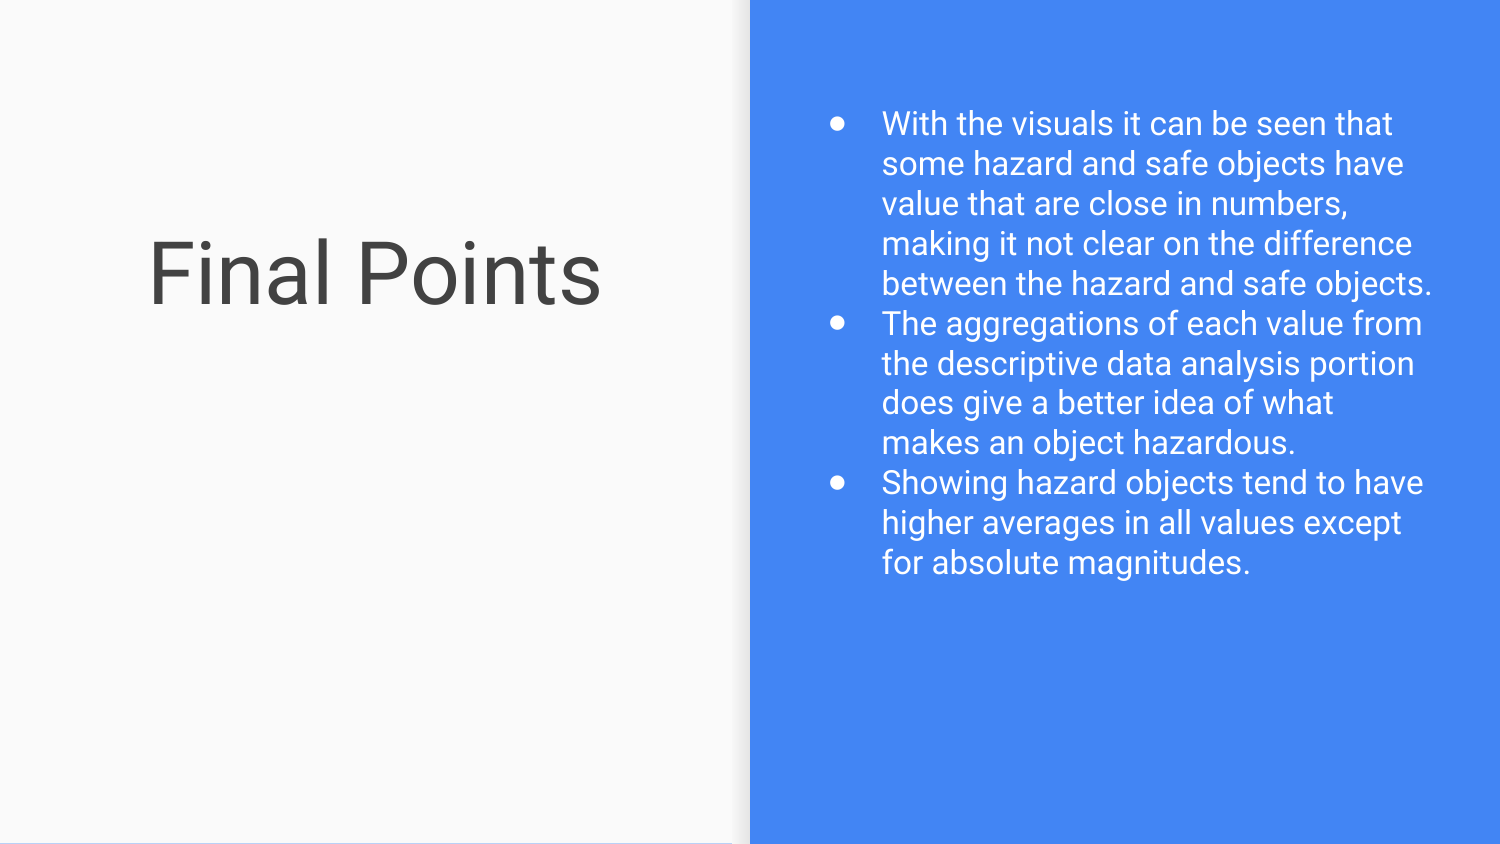

With the visuals it can be seen that some hazard and safe objects have value that are close in numbers, making it not clear on the difference between the hazard and safe objects.
The aggregations of each value from the descriptive data analysis portion does give a better idea of what makes an object hazardous.
Showing hazard objects tend to have higher averages in all values except for absolute magnitudes.
# Final Points